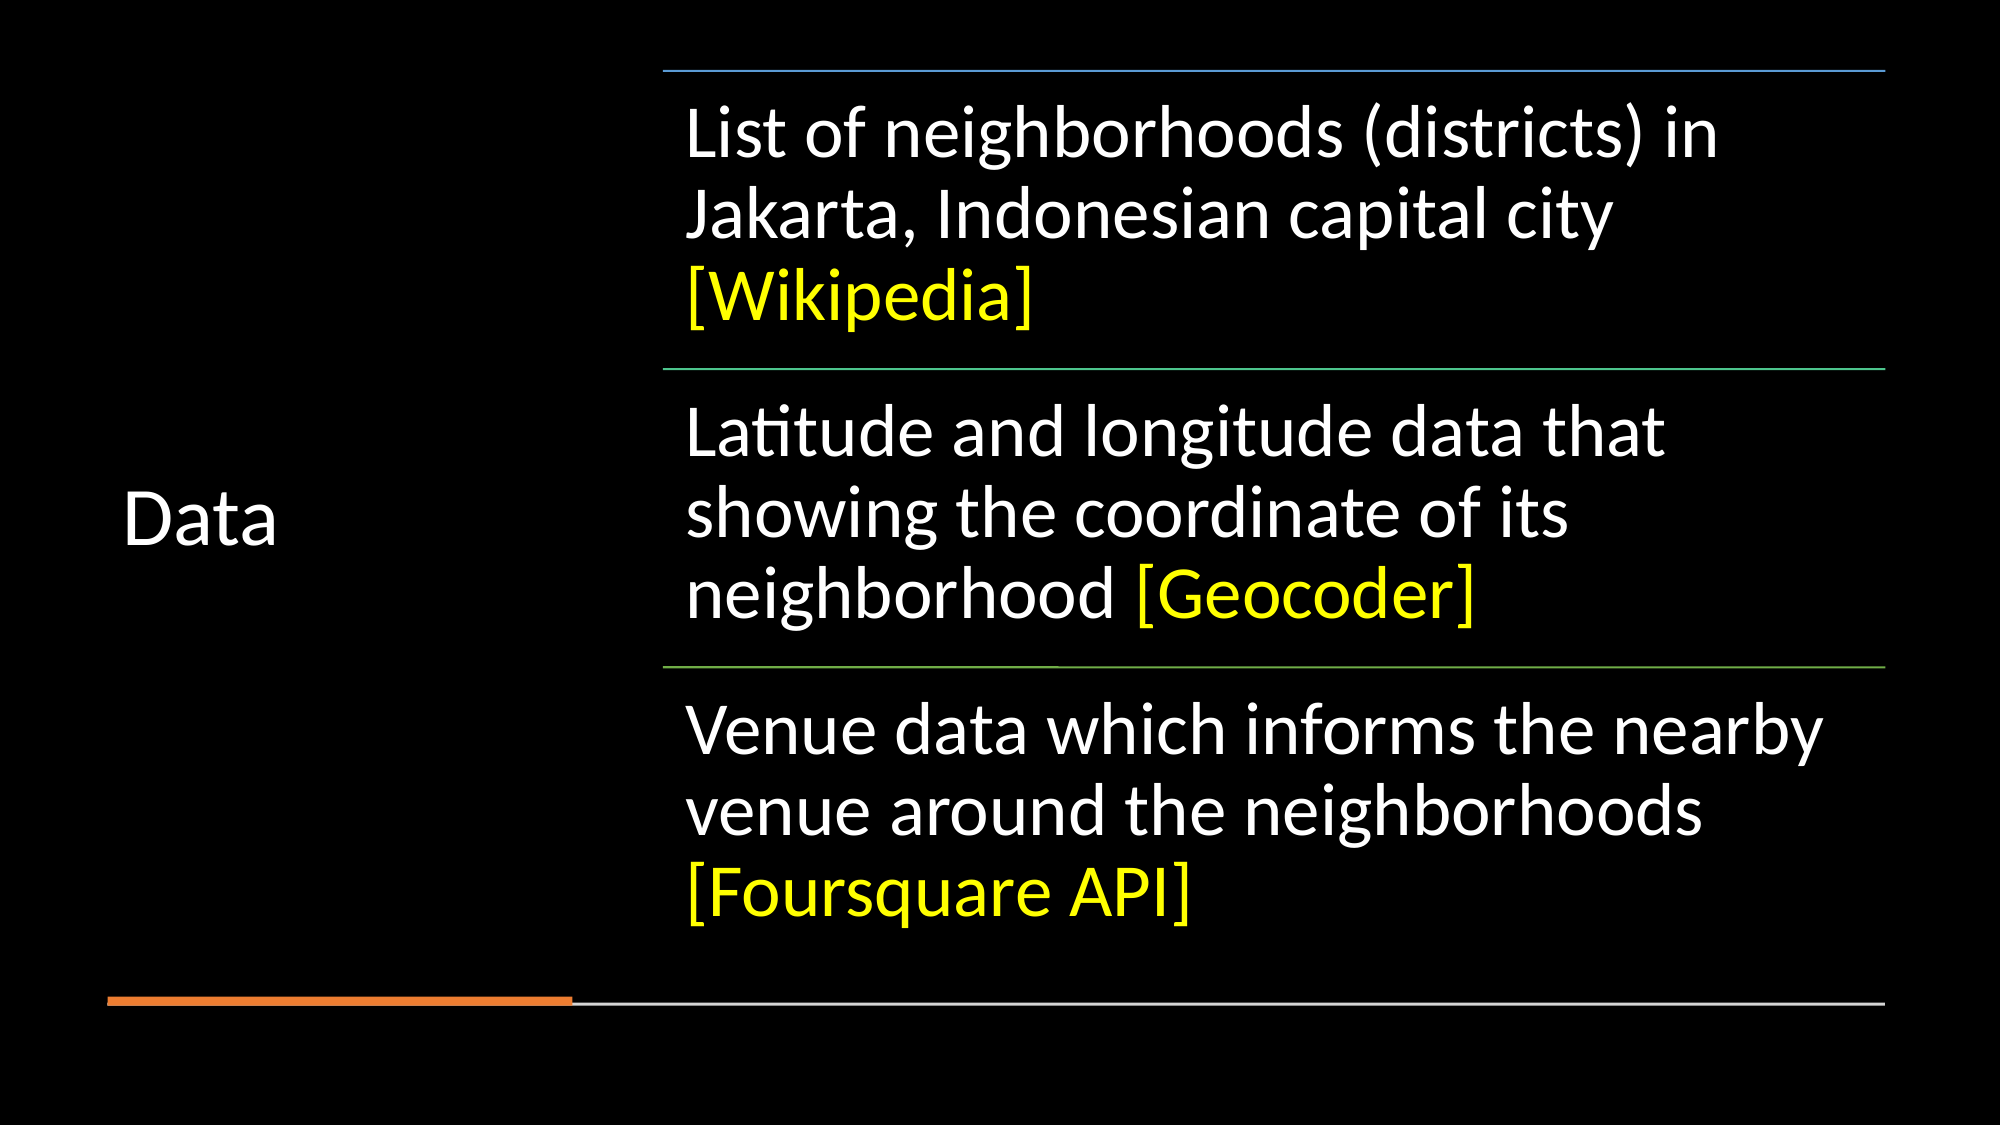

# Data
List of neighborhoods (districts) in Jakarta, Indonesian capital city [Wikipedia]
Latitude and longitude data that showing the coordinate of its neighborhood [Geocoder]
Venue data which informs the nearby venue around the neighborhoods [Foursquare API]